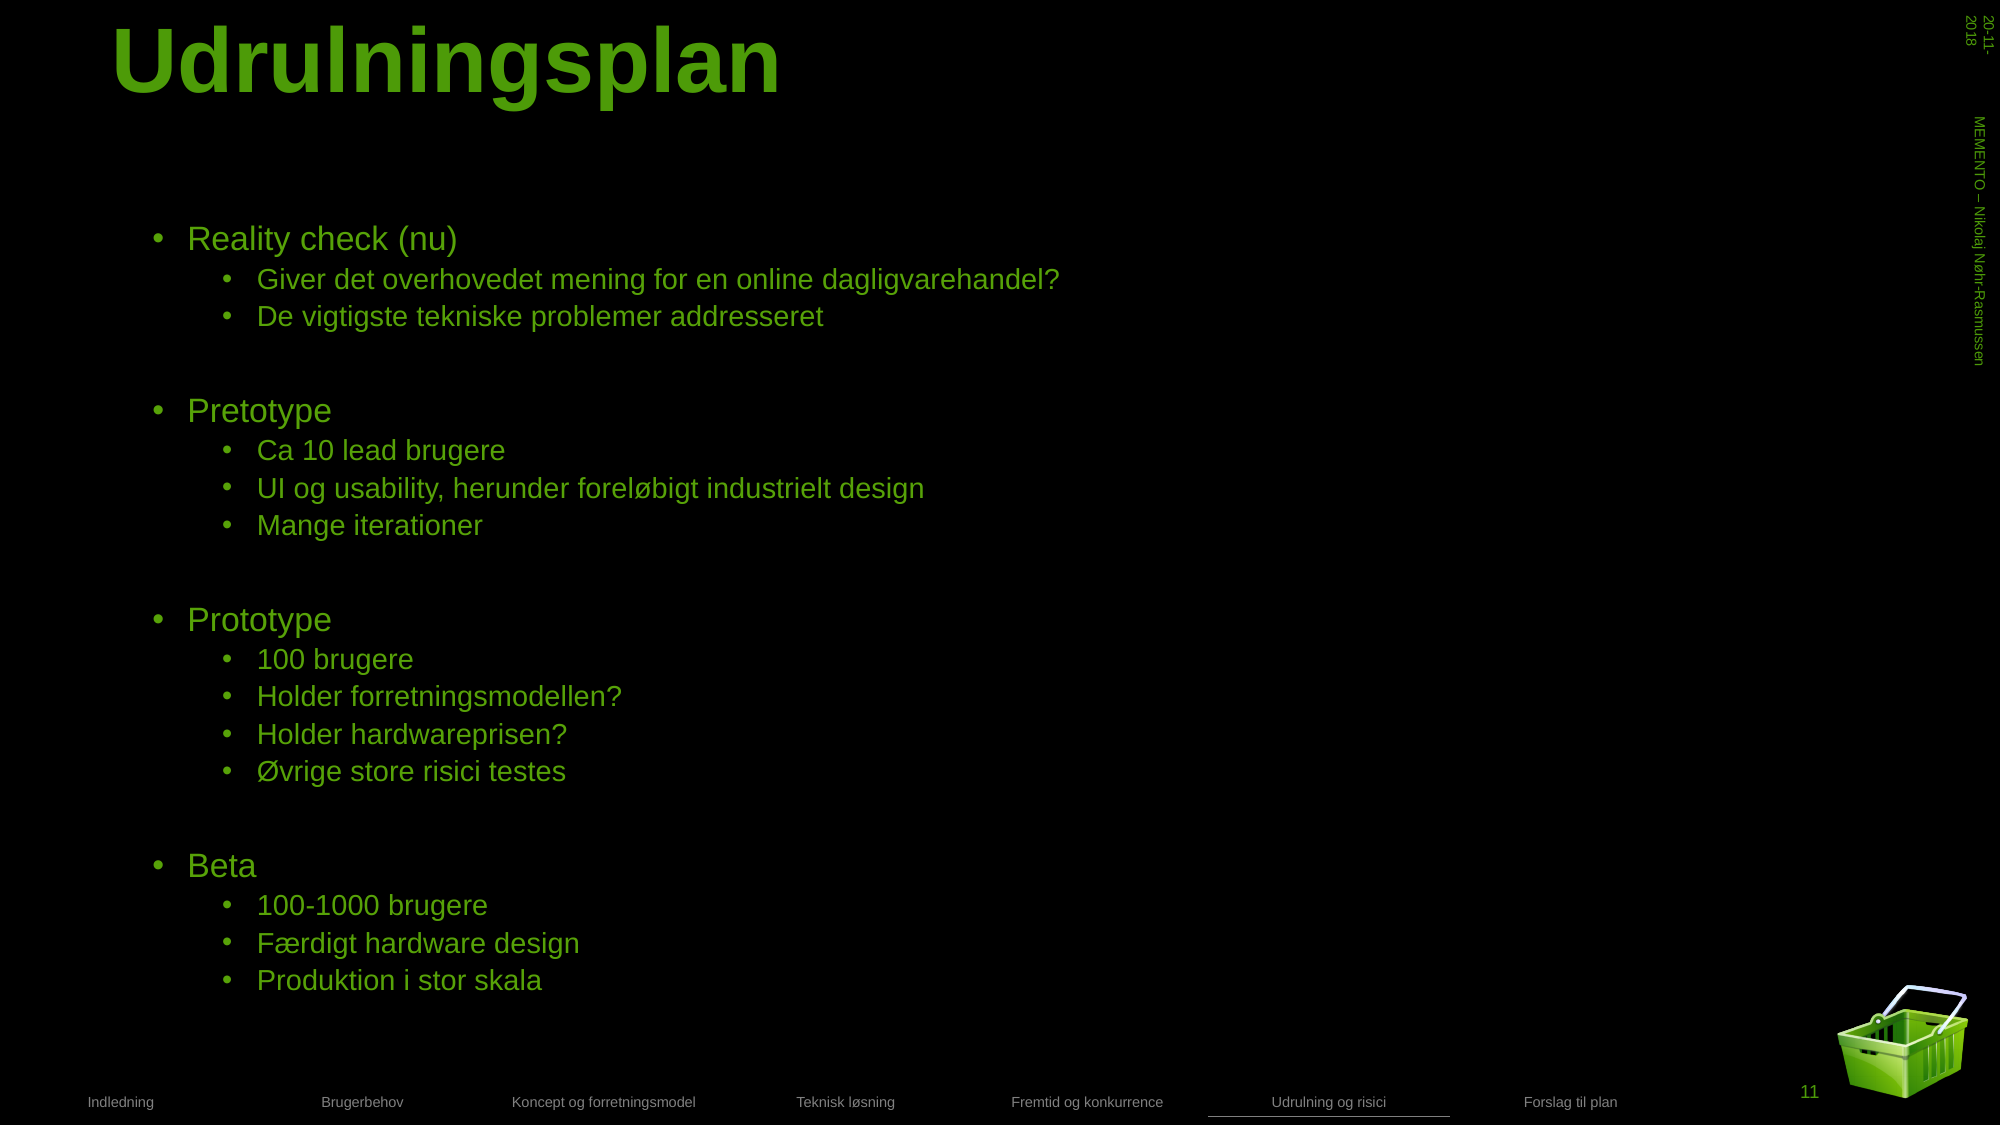

# Udrulningsplan
20-11-2018
Reality check (nu)
Giver det overhovedet mening for en online dagligvarehandel?
De vigtigste tekniske problemer addresseret

Pretotype
Ca 10 lead brugere
UI og usability, herunder foreløbigt industrielt design
Mange iterationer

Prototype
100 brugere
Holder forretningsmodellen?
Holder hardwareprisen?
Øvrige store risici testes

Beta
100-1000 brugere
Færdigt hardware design
Produktion i stor skala
MEMENTO – Nikolaj Nøhr-Rasmussen
11